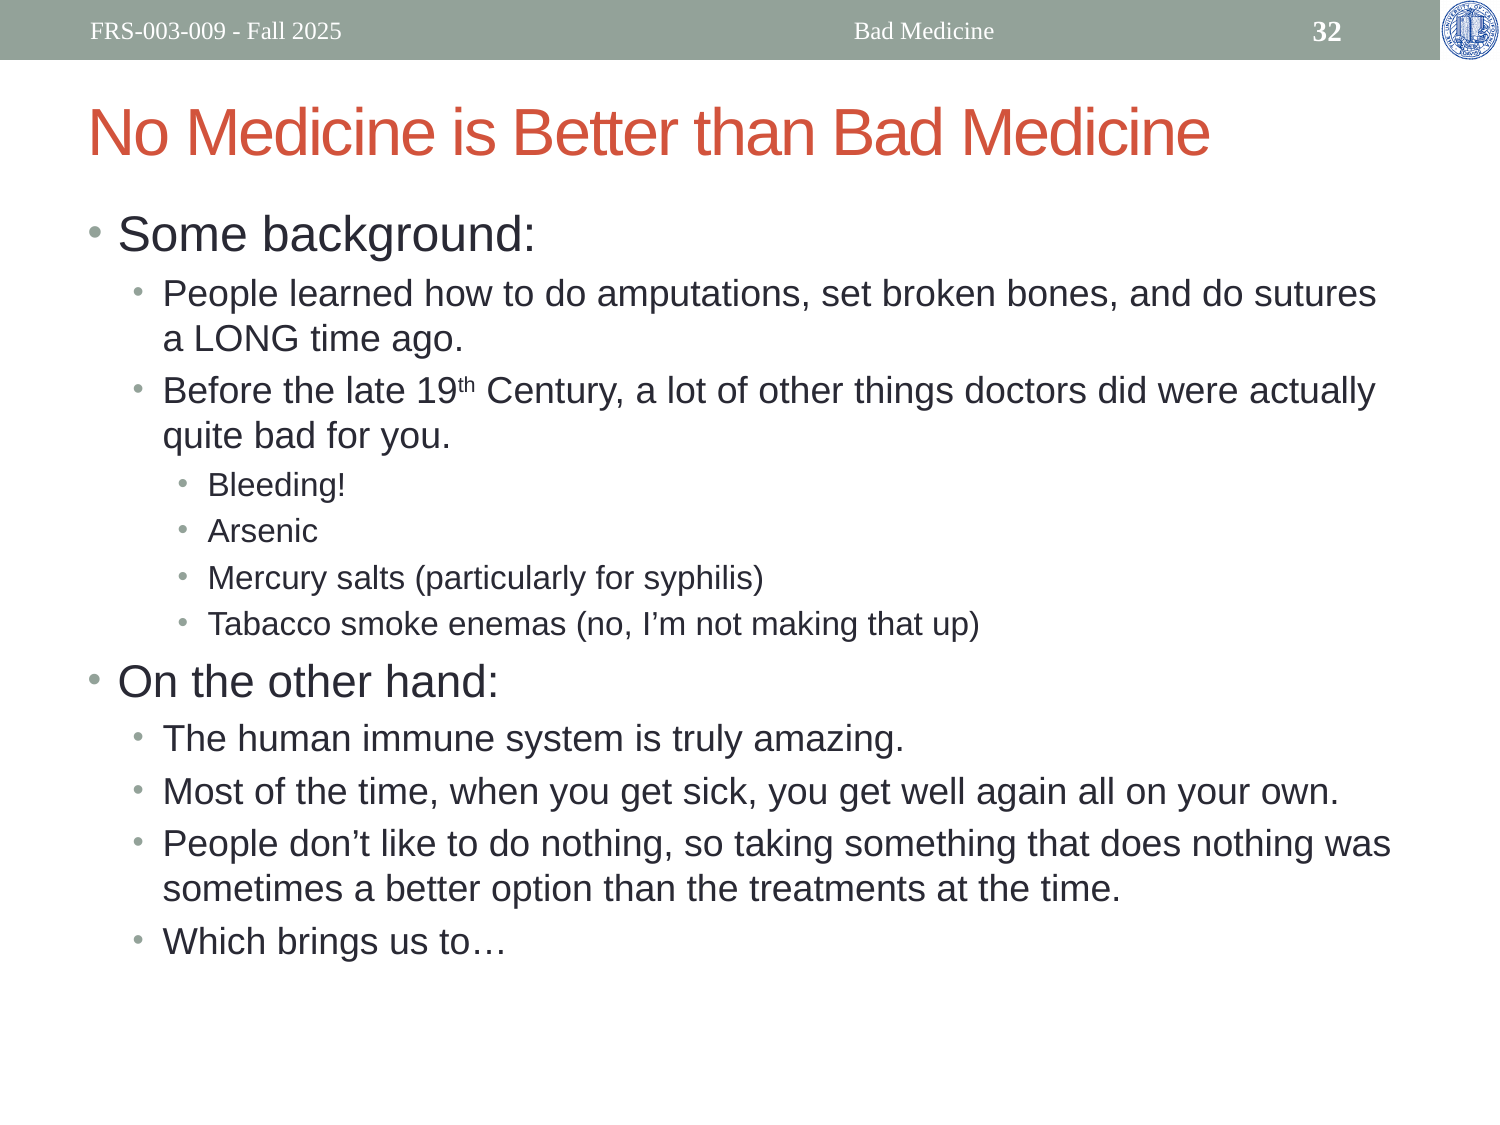

FRS-003-009 - Fall 2025
Bad Medicine
32
# No Medicine is Better than Bad Medicine
Some background:
People learned how to do amputations, set broken bones, and do sutures a LONG time ago.
Before the late 19th Century, a lot of other things doctors did were actually quite bad for you.
Bleeding!
Arsenic
Mercury salts (particularly for syphilis)
Tabacco smoke enemas (no, I’m not making that up)
On the other hand:
The human immune system is truly amazing.
Most of the time, when you get sick, you get well again all on your own.
People don’t like to do nothing, so taking something that does nothing was sometimes a better option than the treatments at the time.
Which brings us to…